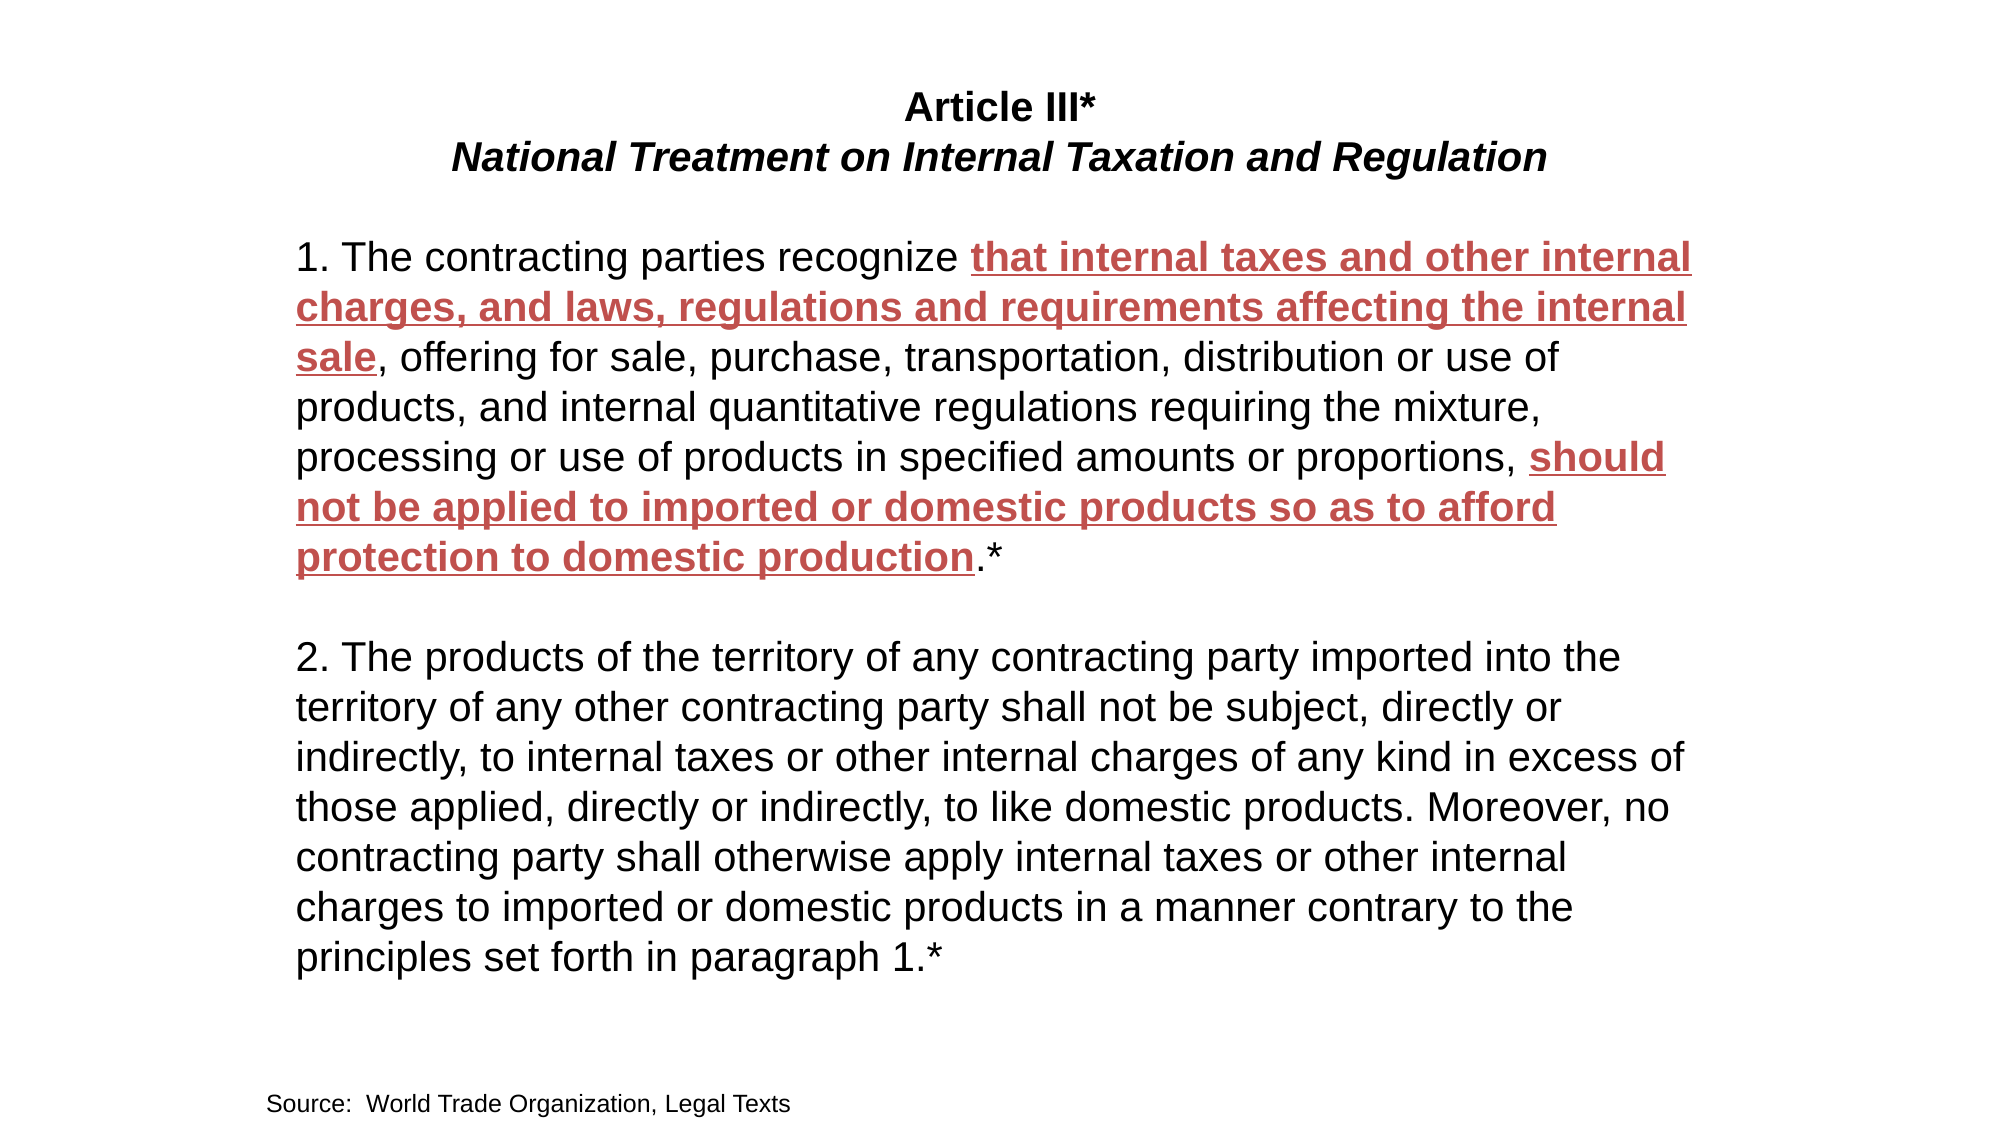

40
# Article III: National Treatment
Article III*
National Treatment on Internal Taxation and Regulation

1. The contracting parties recognize that internal taxes and other internal charges, and laws, regulations and requirements affecting the internal sale, offering for sale, purchase, transportation, distribution or use of products, and internal quantitative regulations requiring the mixture, processing or use of products in specified amounts or proportions, should not be applied to imported or domestic products so as to afford protection to domestic production.*

2. The products of the territory of any contracting party imported into the territory of any other contracting party shall not be subject, directly or indirectly, to internal taxes or other internal charges of any kind in excess of those applied, directly or indirectly, to like domestic products. Moreover, no contracting party shall otherwise apply internal taxes or other internal charges to imported or domestic products in a manner contrary to the principles set forth in paragraph 1.*
Source:  World Trade Organization, Legal Texts